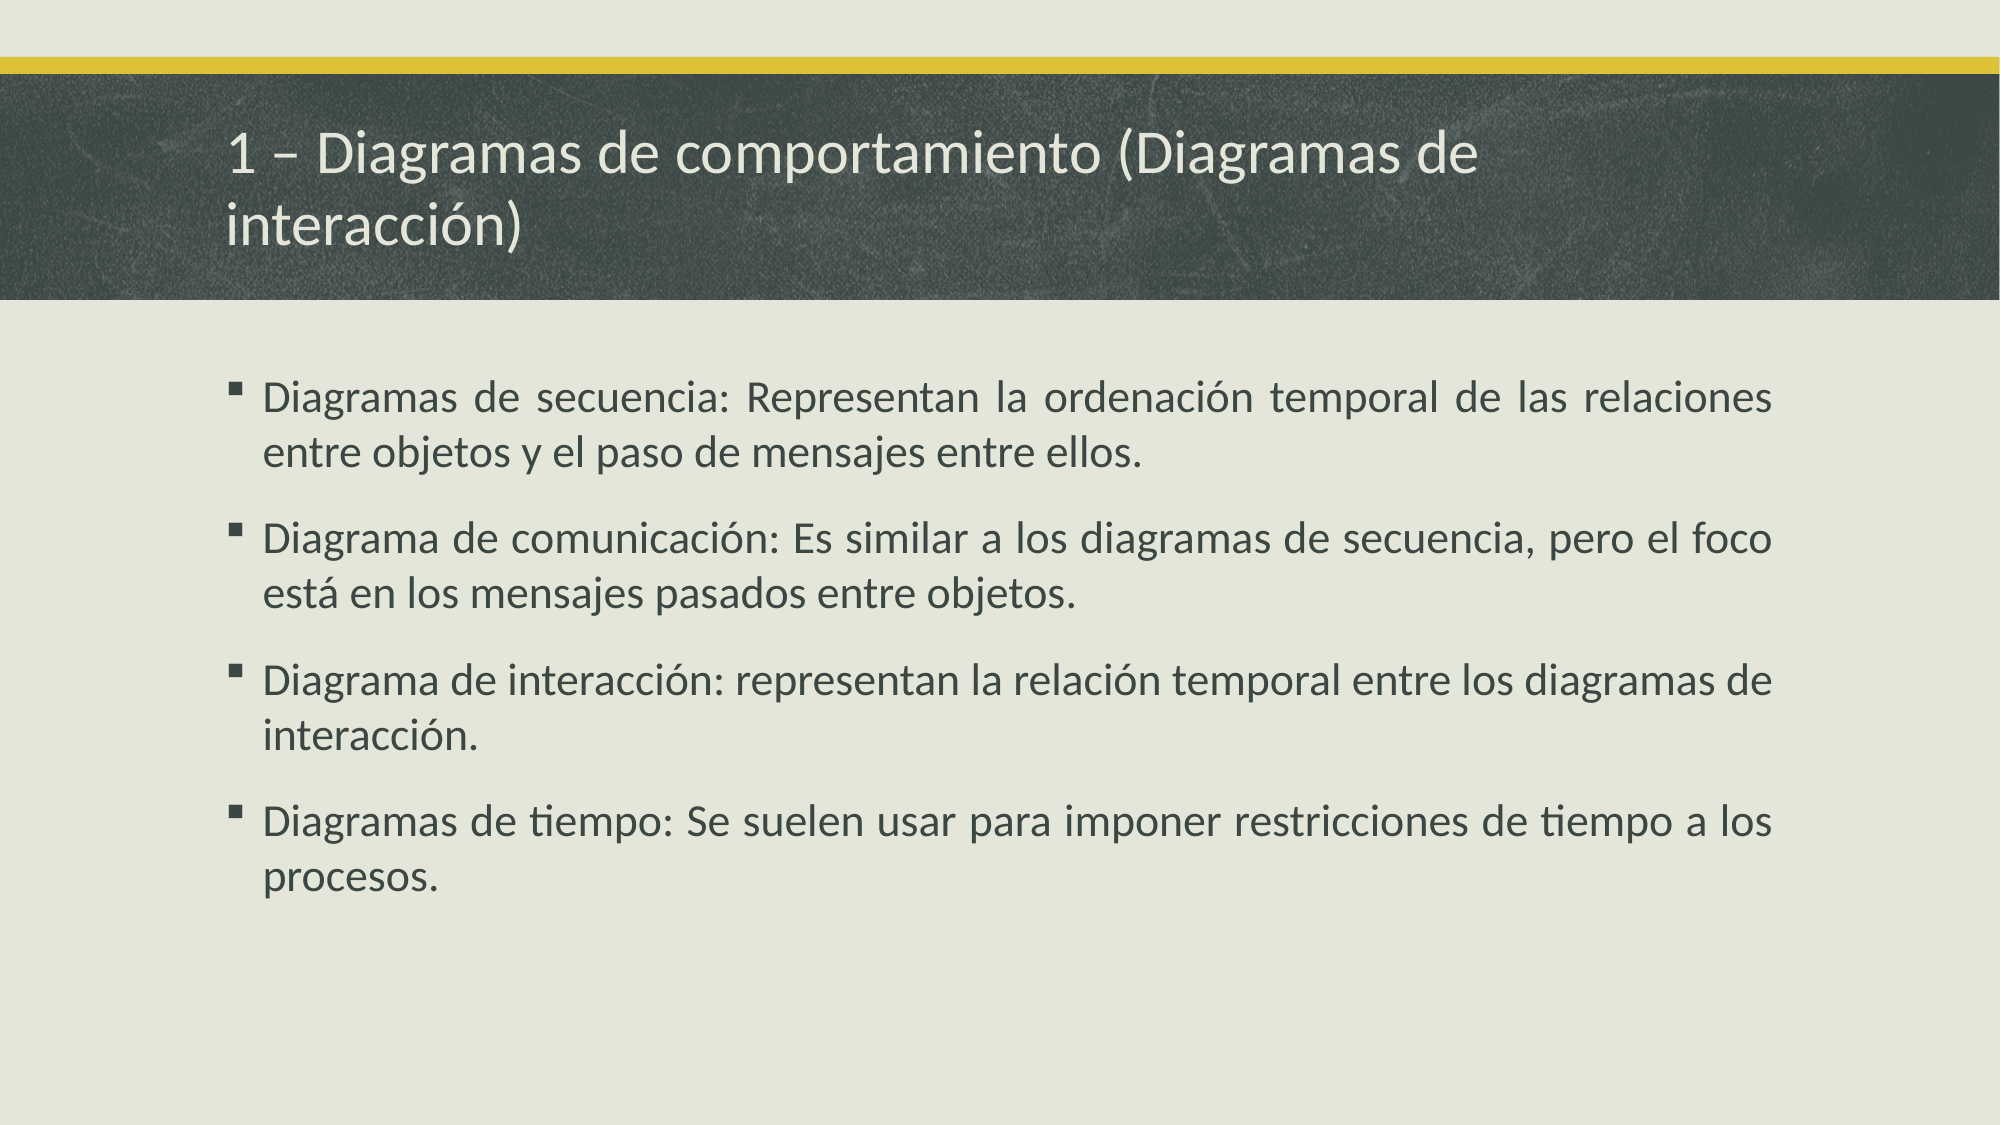

# 1 – Diagramas de comportamiento (Diagramas de interacción)
Diagramas de secuencia: Representan la ordenación temporal de las relaciones entre objetos y el paso de mensajes entre ellos.
Diagrama de comunicación: Es similar a los diagramas de secuencia, pero el foco está en los mensajes pasados entre objetos.
Diagrama de interacción: representan la relación temporal entre los diagramas de interacción.
Diagramas de tiempo: Se suelen usar para imponer restricciones de tiempo a los procesos.